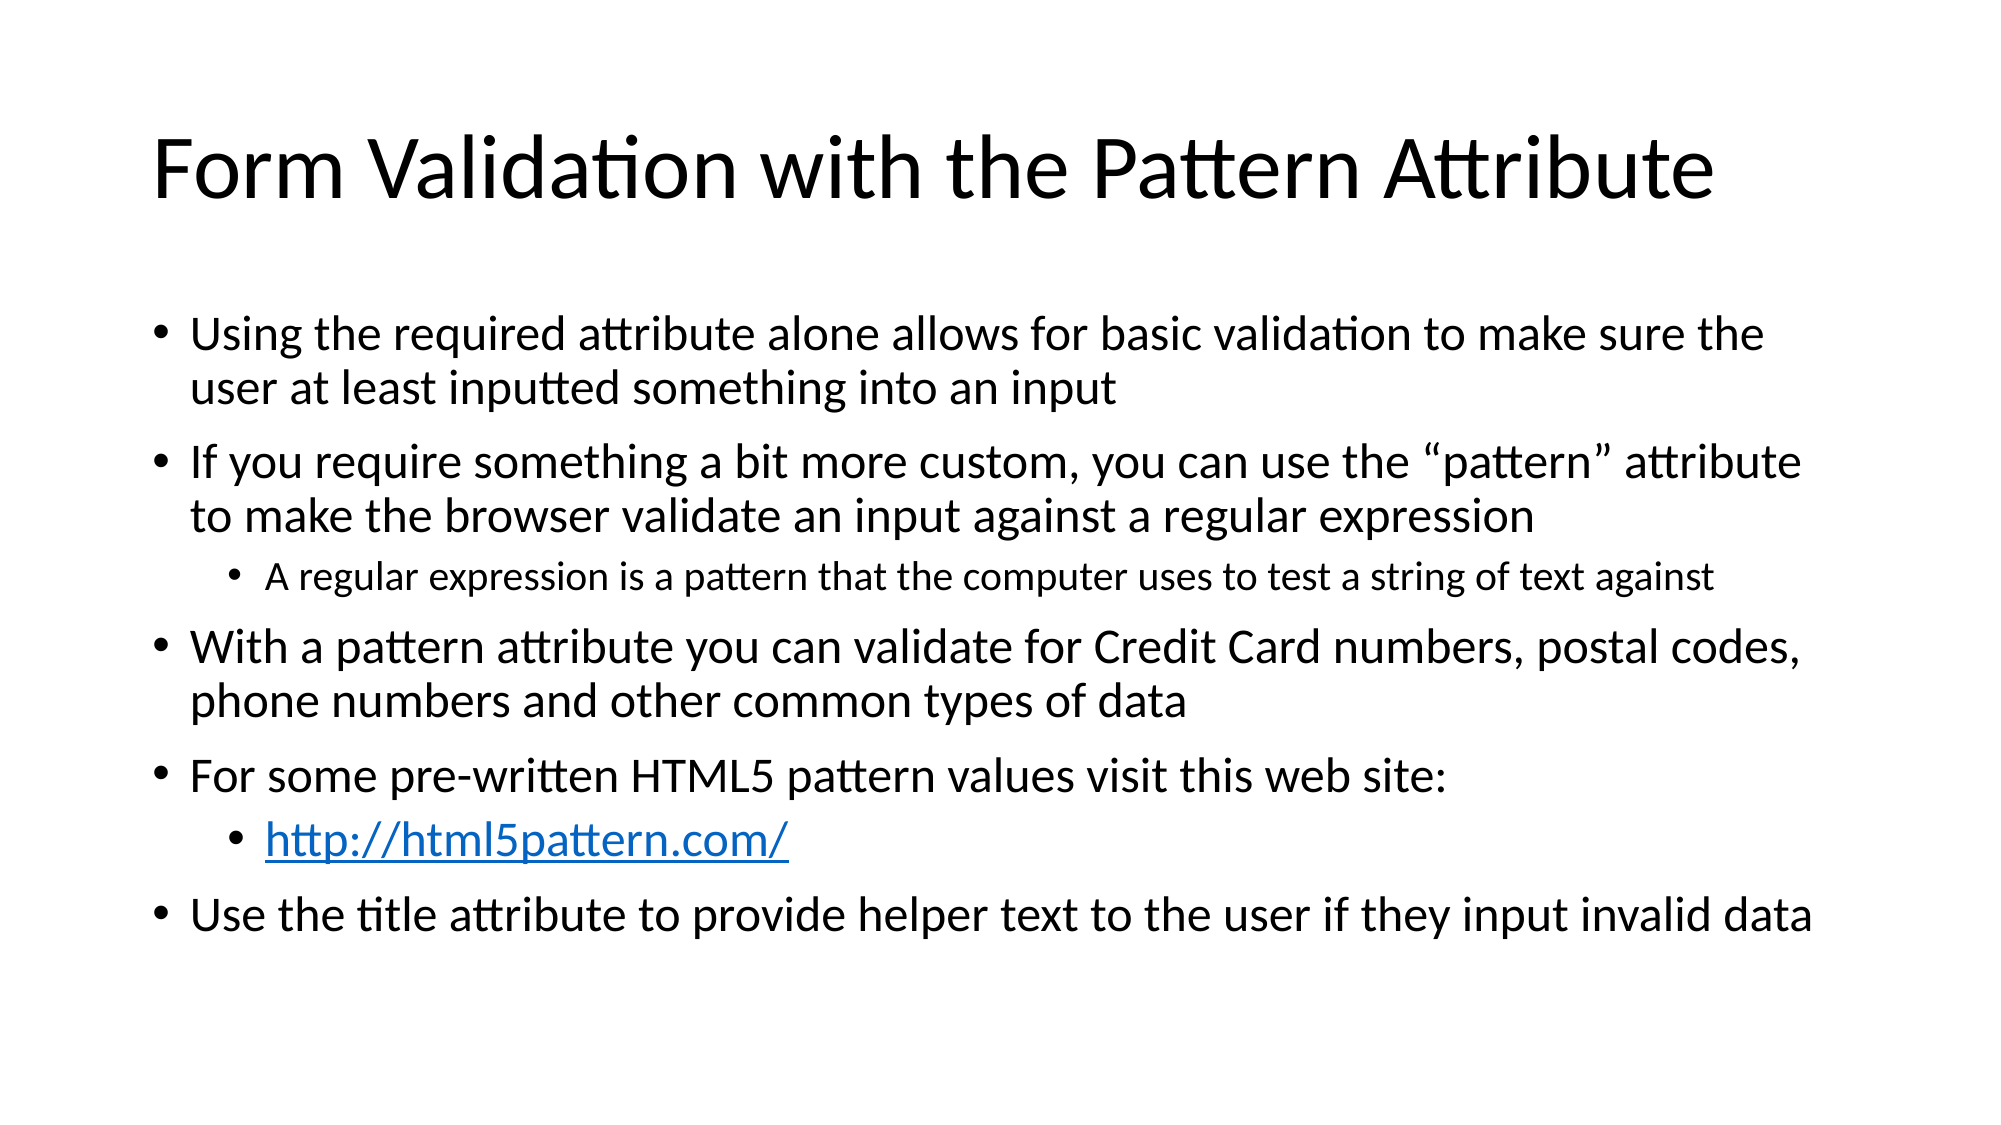

# Form Validation with the Pattern Attribute
Using the required attribute alone allows for basic validation to make sure the user at least inputted something into an input
If you require something a bit more custom, you can use the “pattern” attribute to make the browser validate an input against a regular expression
A regular expression is a pattern that the computer uses to test a string of text against
With a pattern attribute you can validate for Credit Card numbers, postal codes, phone numbers and other common types of data
For some pre-written HTML5 pattern values visit this web site:
http://html5pattern.com/
Use the title attribute to provide helper text to the user if they input invalid data